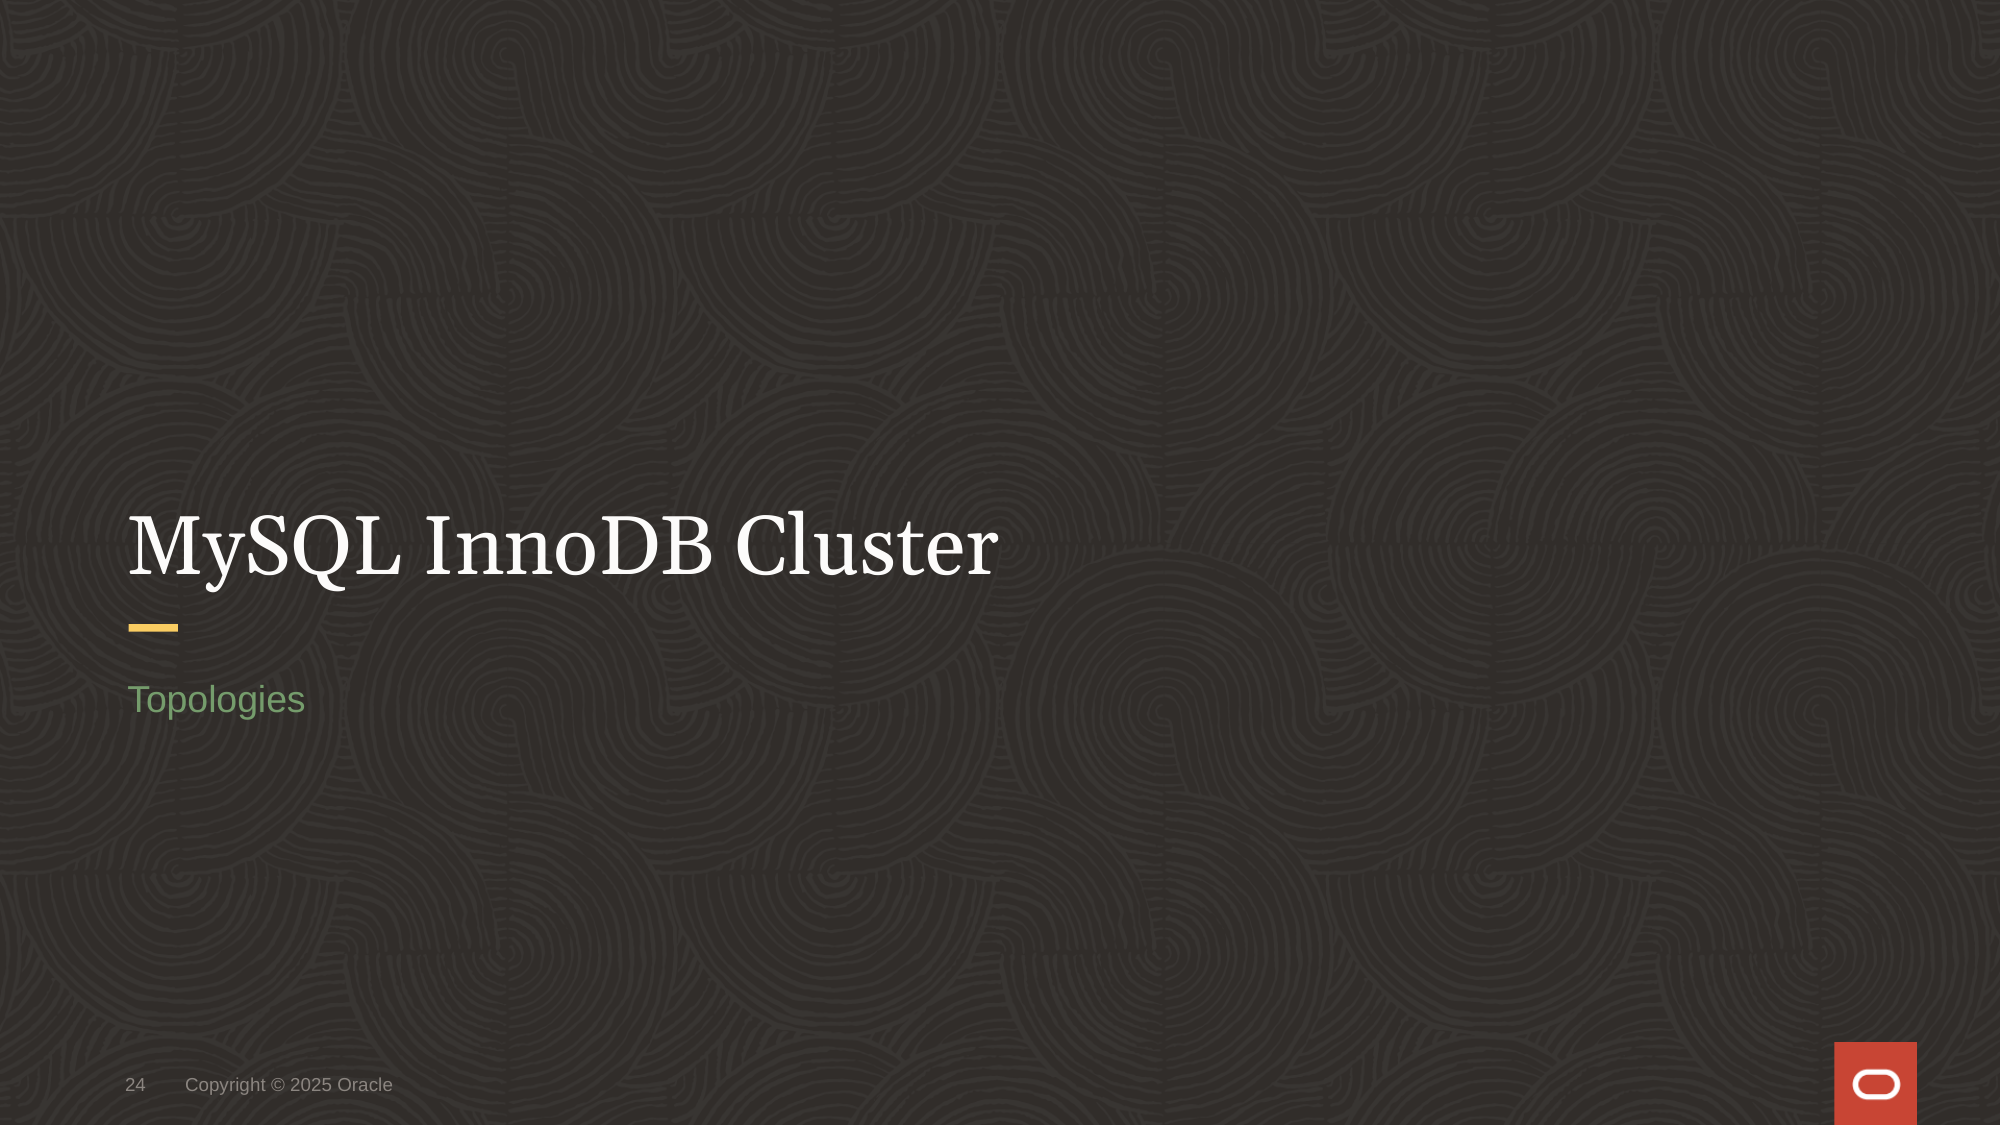

# MySQL InnoDB Cluster
Topologies
24
Copyright © 2025 Oracle